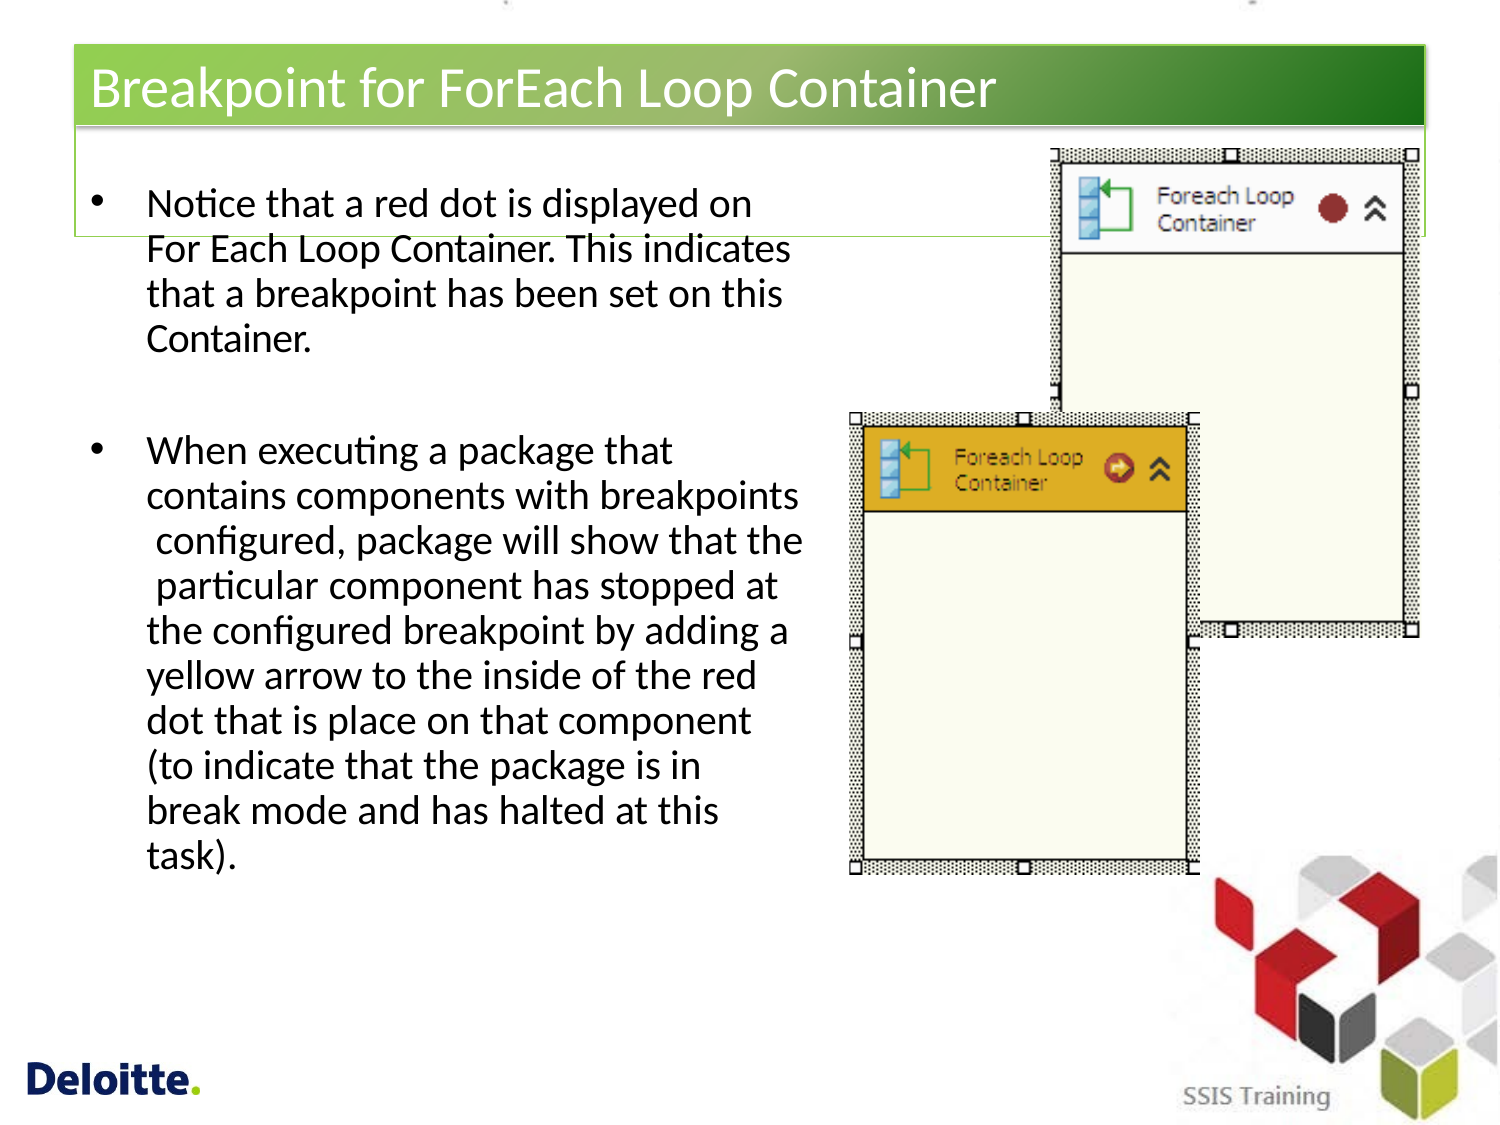

# Breakpoint for ForEach Loop Container

Notice that a red dot is displayed on  For Each Loop Container. This indicates  that a breakpoint has been set on this  Container.

When executing a package that  contains components with breakpoints  configured, package will show that the  particular component has stopped at  the configured breakpoint by adding a  yellow arrow to the inside of the red  dot that is place on that component  (to indicate that the package is in  break mode and has halted at this  task).